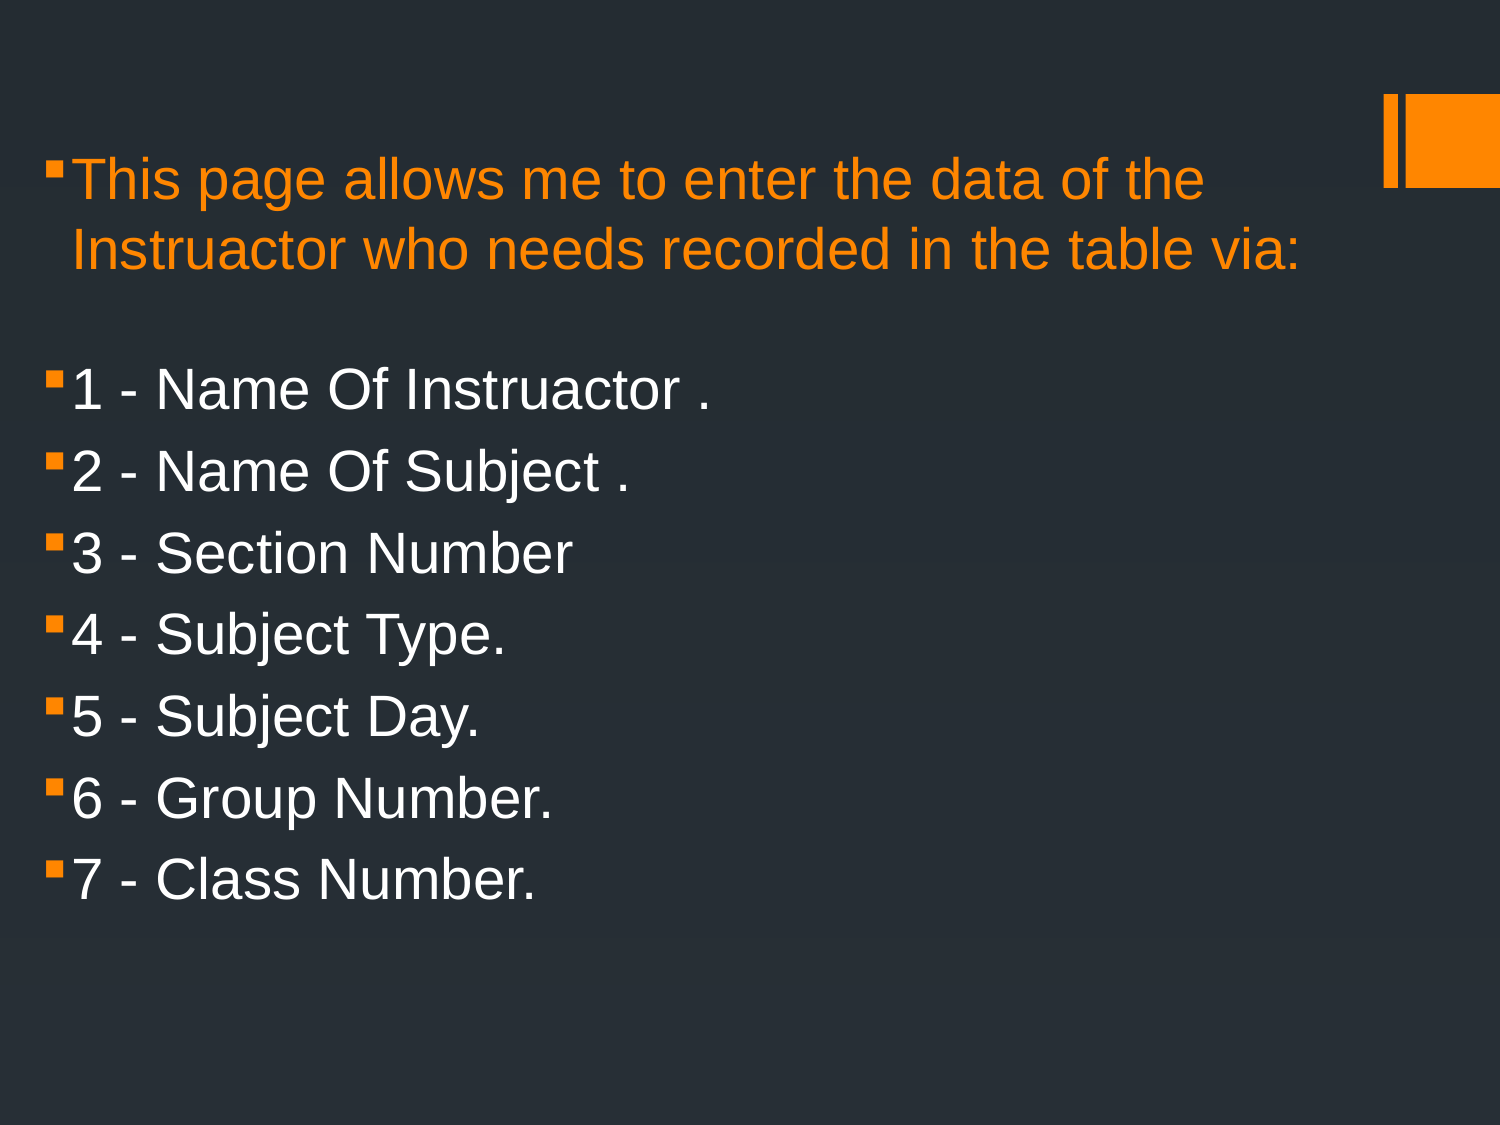

This page allows me to enter the data of the Instruactor who needs recorded in the table via:

1 - Name Of Instruactor .
2 - Name Of Subject .
3 - Section Number
4 - Subject Type.
5 - Subject Day.
6 - Group Number.
7 - Class Number.